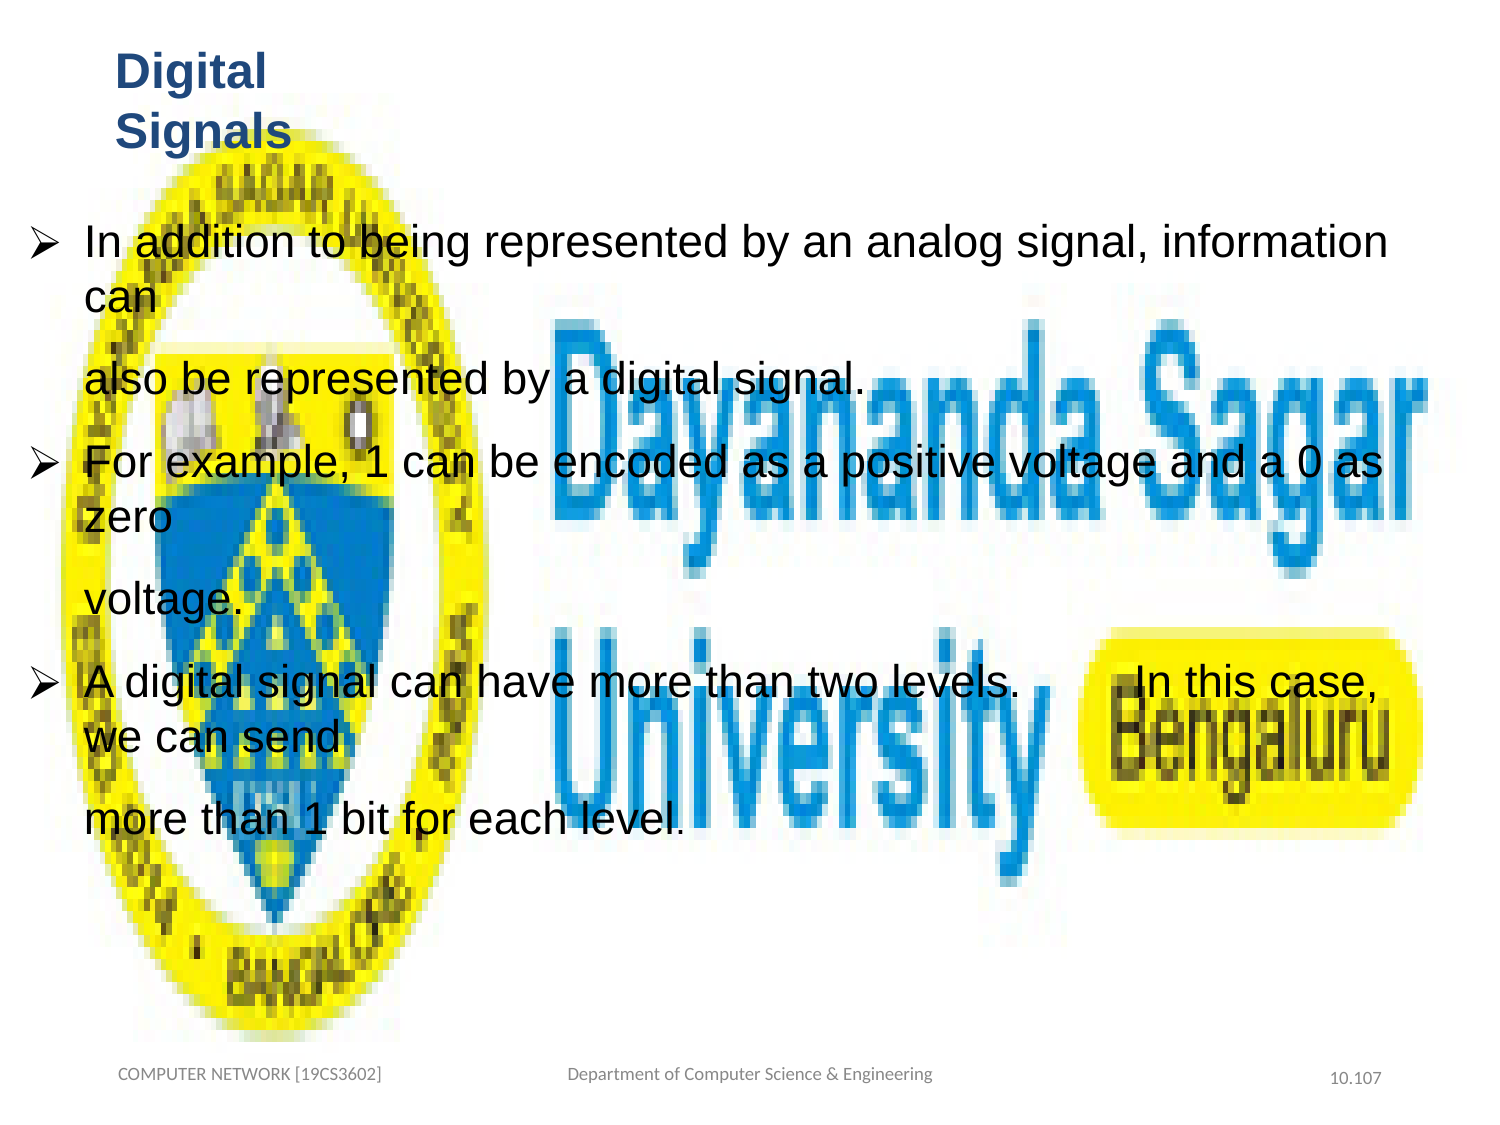

# Digital Signals
In addition to being represented by an analog signal, information can
also be represented by a digital signal.
For example, 1 can be encoded as a positive voltage and a 0 as zero
voltage.
A digital signal can have more than two levels.	In this case, we can send
more than 1 bit for each level.
COMPUTER NETWORK [19CS3602]
Department of Computer Science & Engineering
10.107